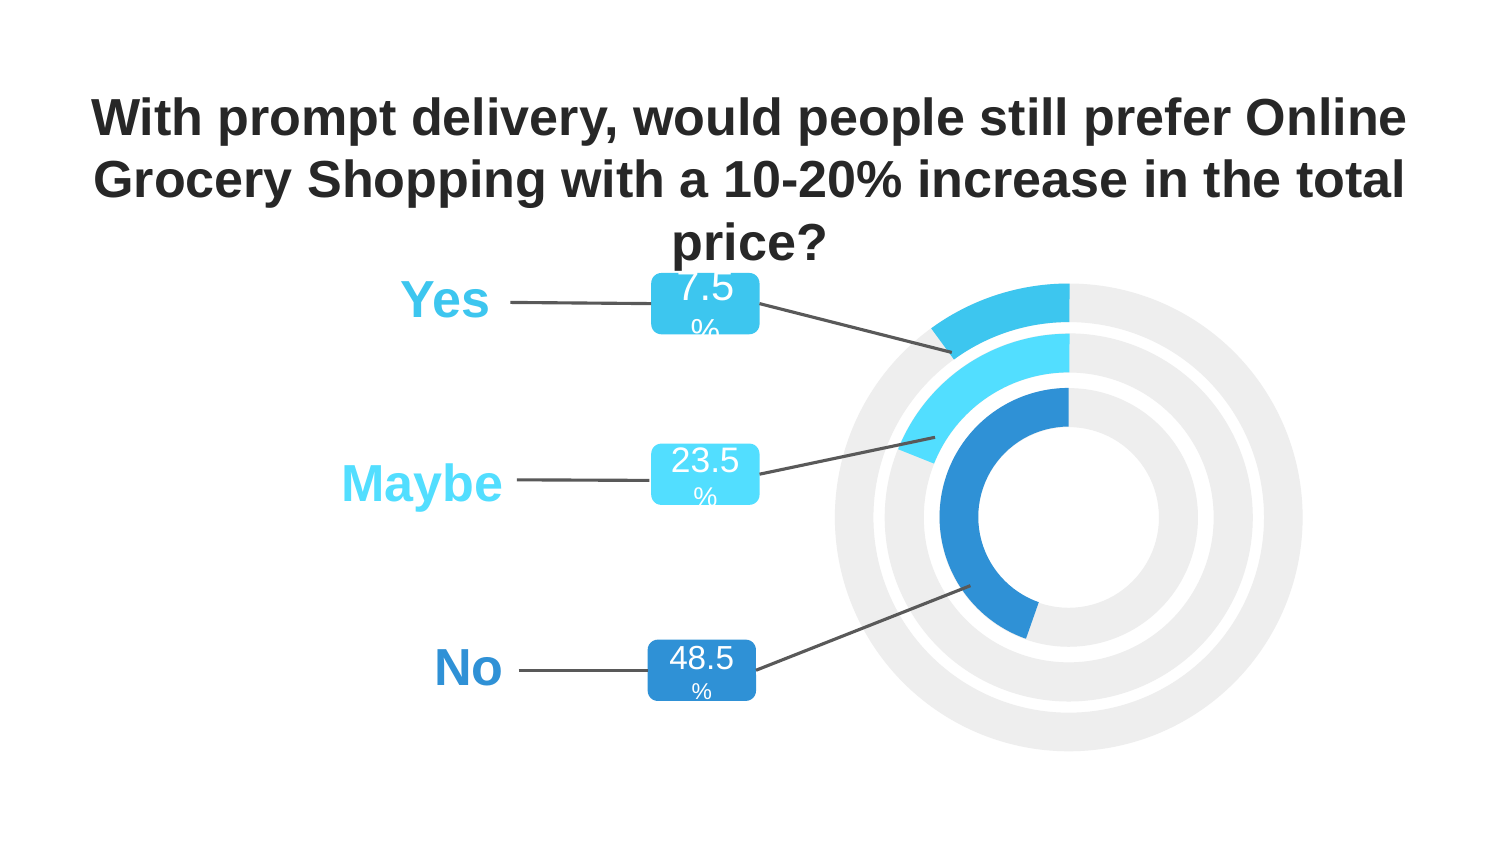

# With prompt delivery, would people still prefer Online Grocery Shopping with a 10-20% increase in the total price?

Yes
7.5%

Maybe
23.5%
No
48.5%